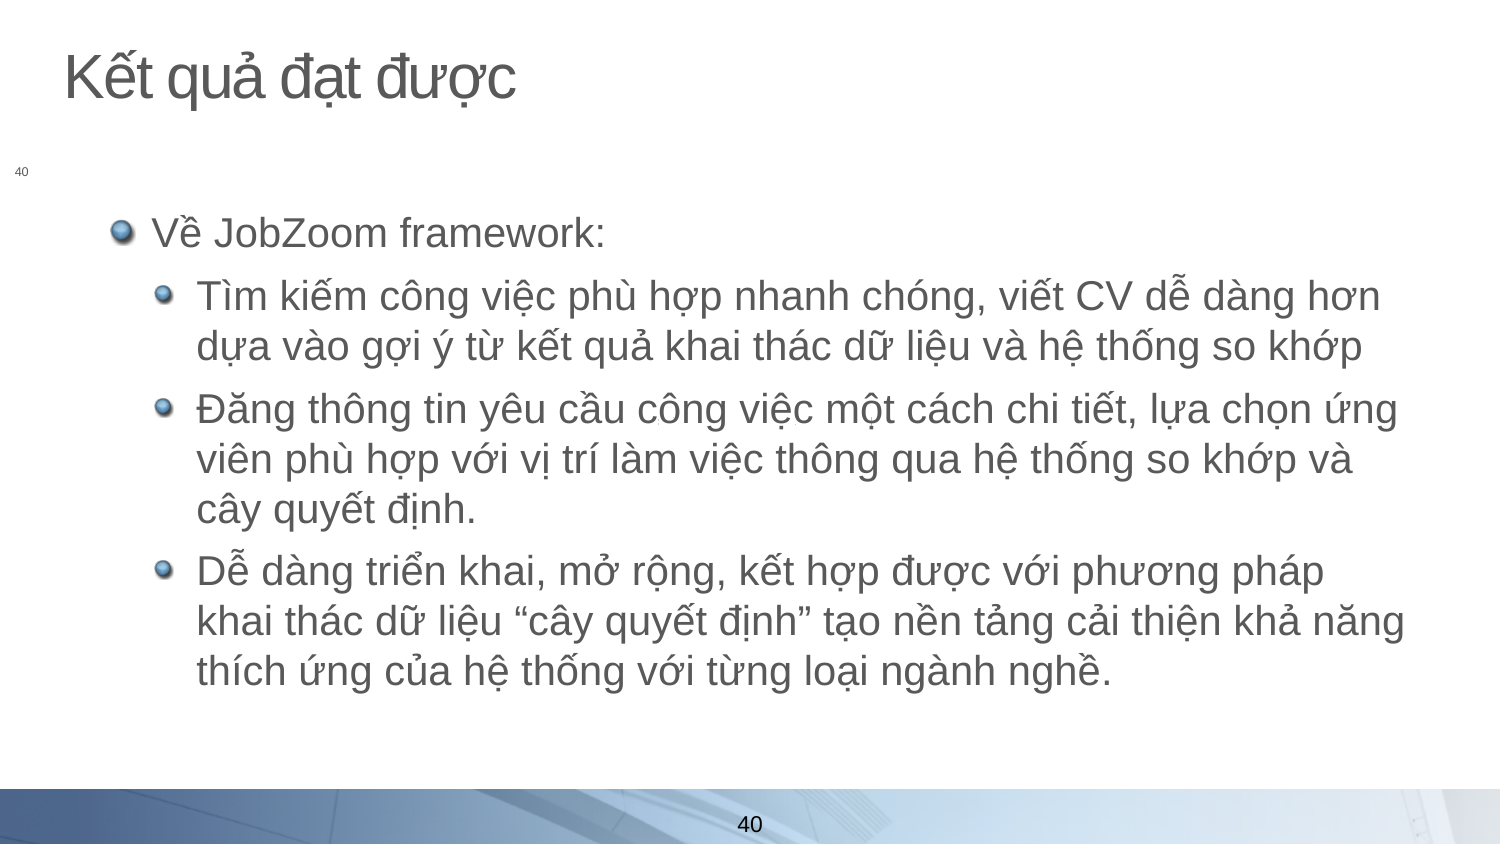

# Kết quả đạt được

40
Về JobZoom framework:
Tìm kiếm công việc phù hợp nhanh chóng, viết CV dễ dàng hơn dựa vào gợi ý từ kết quả khai thác dữ liệu và hệ thống so khớp
Đăng thông tin yêu cầu công việc một cách chi tiết, lựa chọn ứng viên phù hợp với vị trí làm việc thông qua hệ thống so khớp và cây quyết định.
Dễ dàng triển khai, mở rộng, kết hợp được với phương pháp khai thác dữ liệu “cây quyết định” tạo nền tảng cải thiện khả năng thích ứng của hệ thống với từng loại ngành nghề.